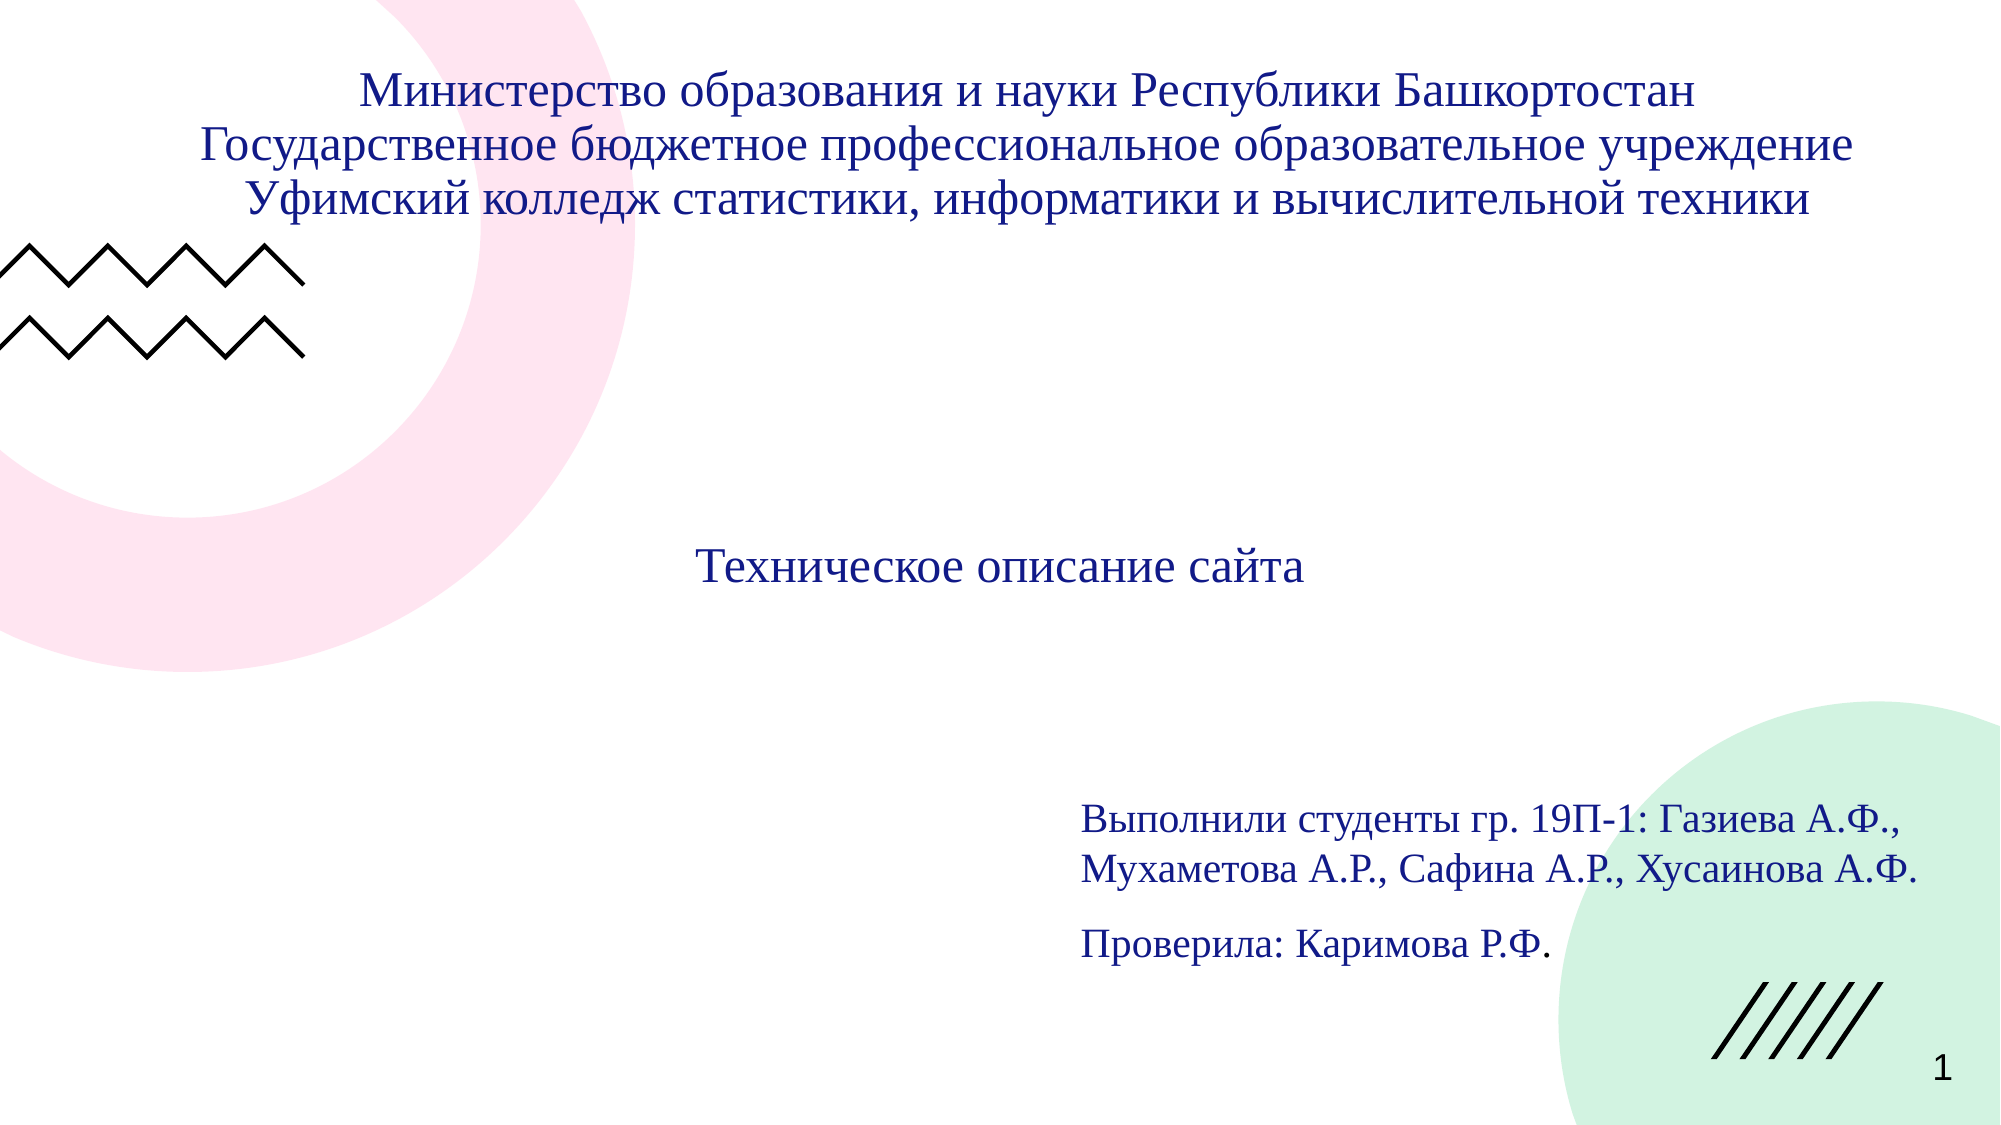

Техническое описание сайта

# Министерство образования и науки Республики Башкортостан
Государственное бюджетное профессиональное образовательное учреждение
Уфимский колледж статистики, информатики и вычислительной техники

Выполнили студенты гр. 19П-1: Газиева А.Ф., Мухаметова А.Р., Сафина А.Р., Хусаинова А.Ф.
Проверила: Каримова Р.Ф.

1